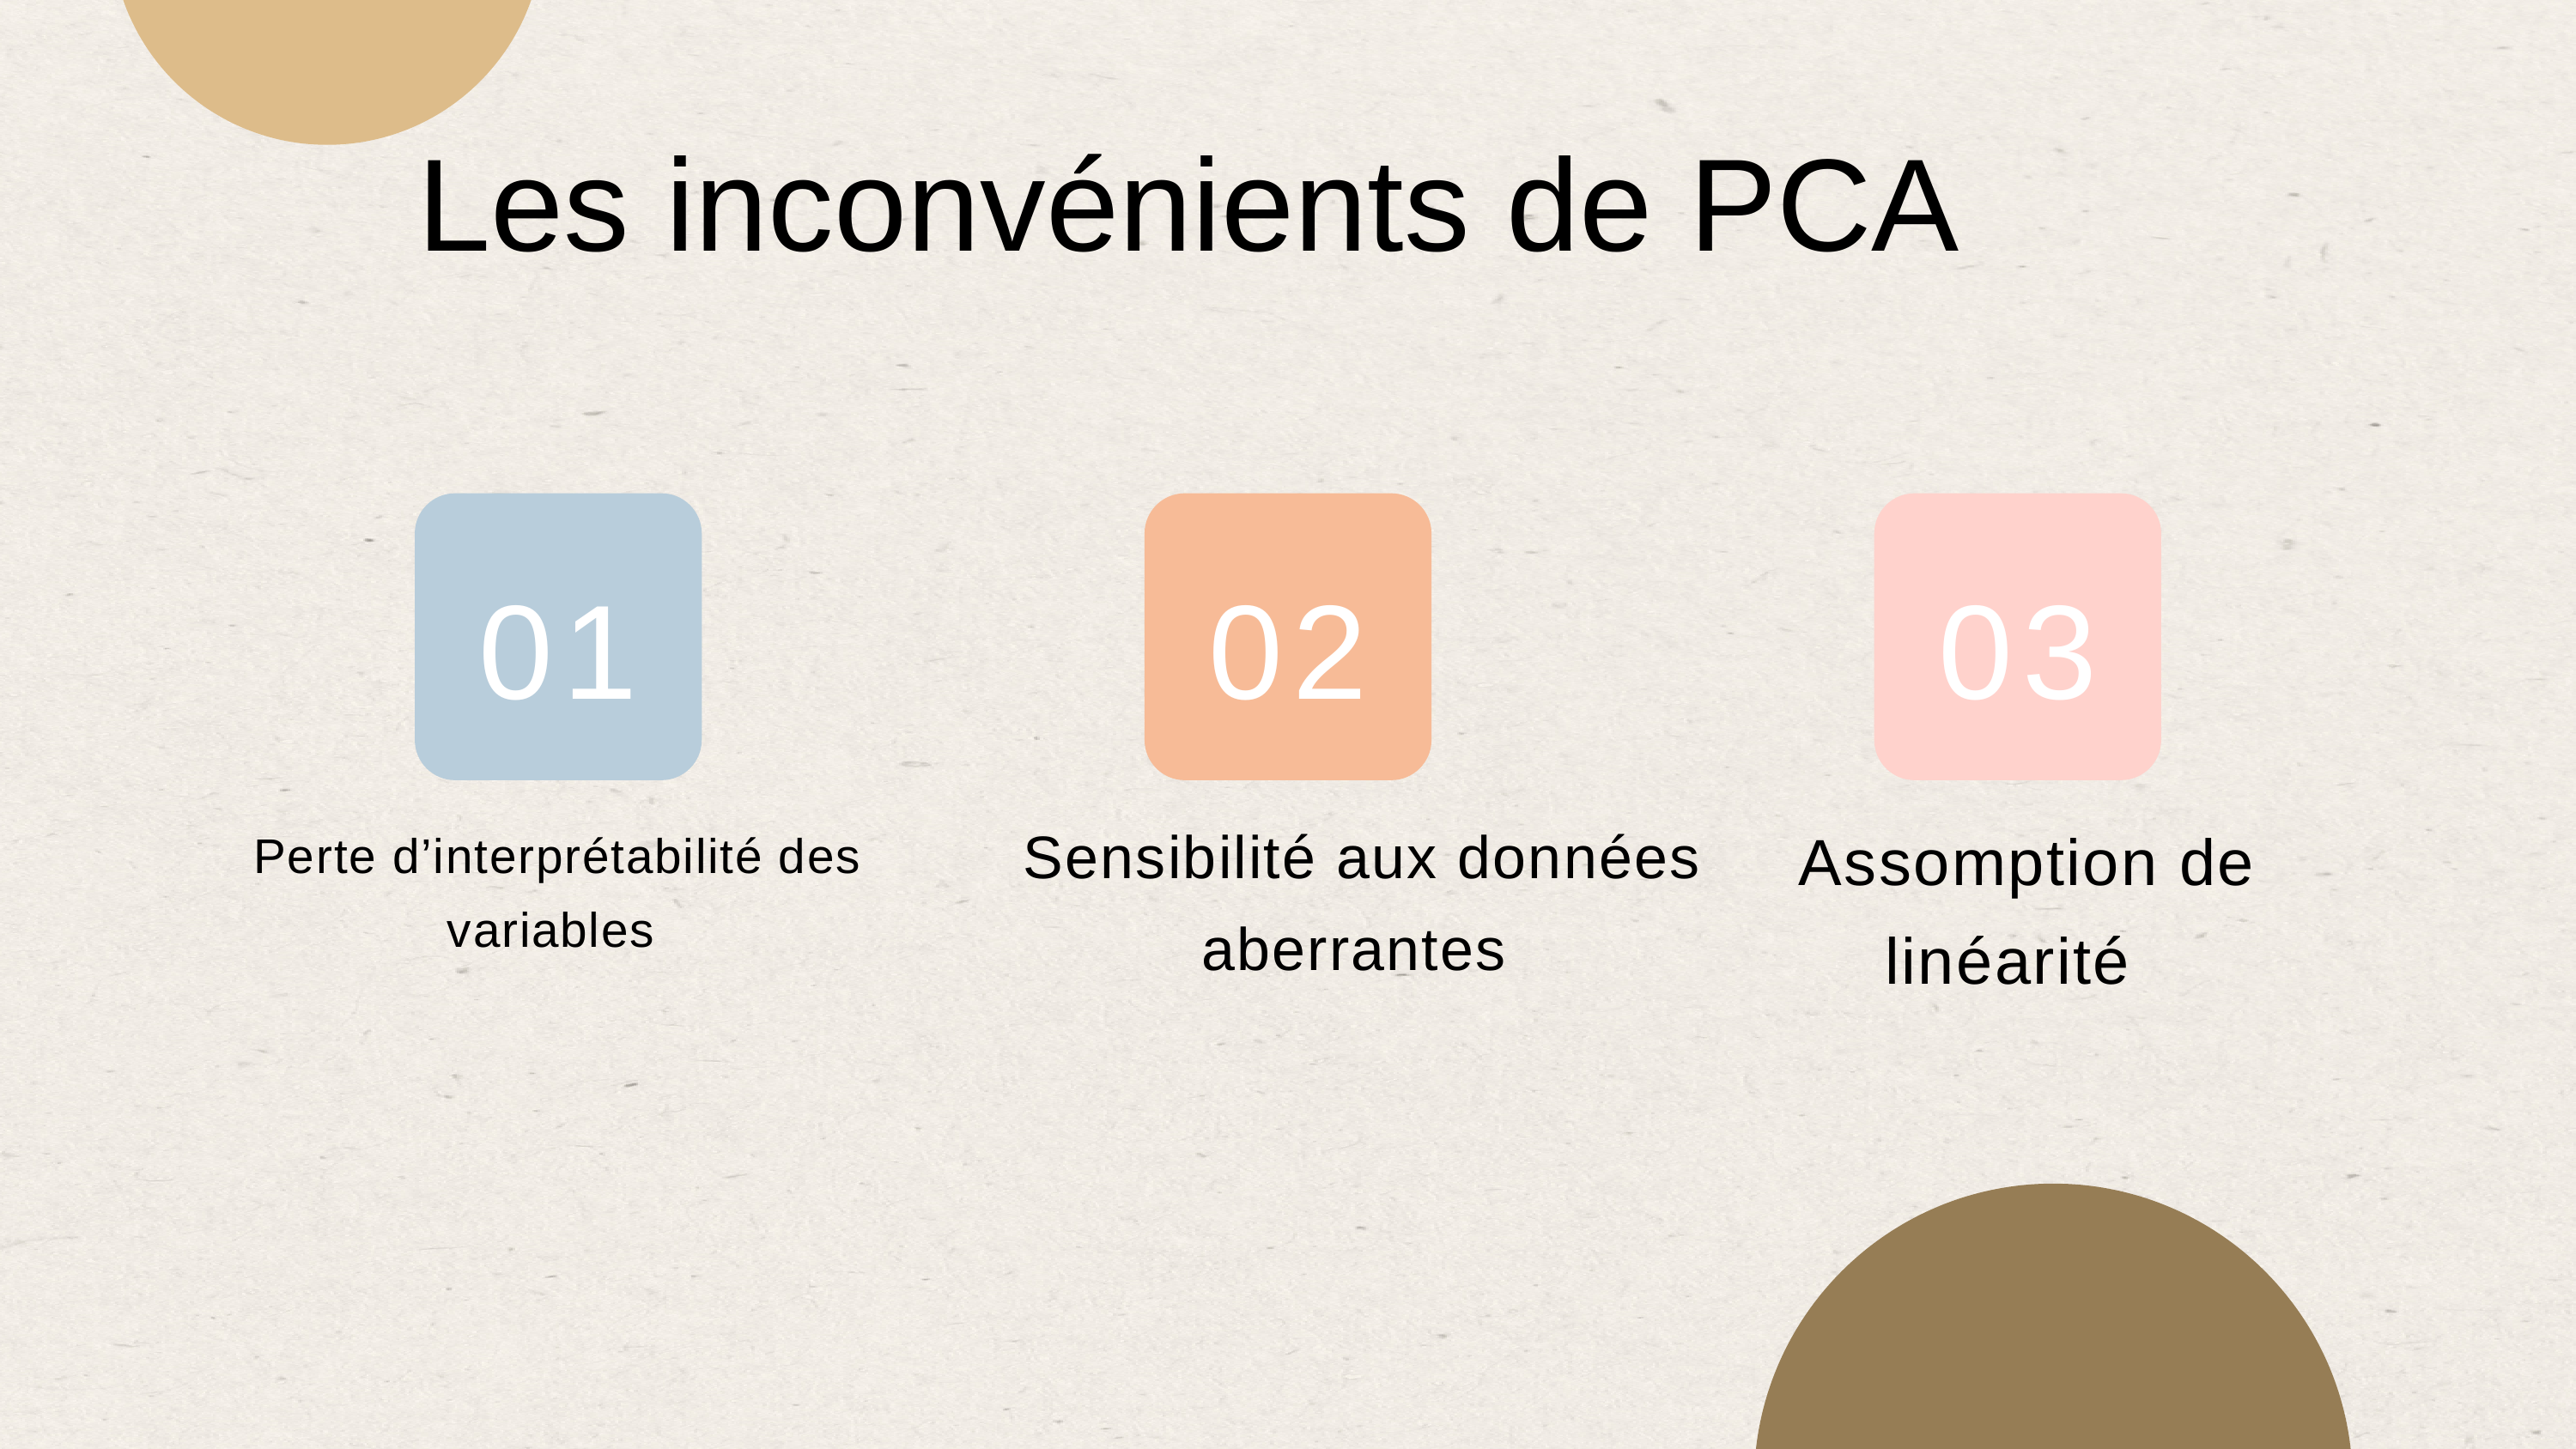

Les inconvénients de PCA

01

02

03
Sensibilité aux données aberrantes
 Assomption de linéarité
Perte d’interprétabilité des variables